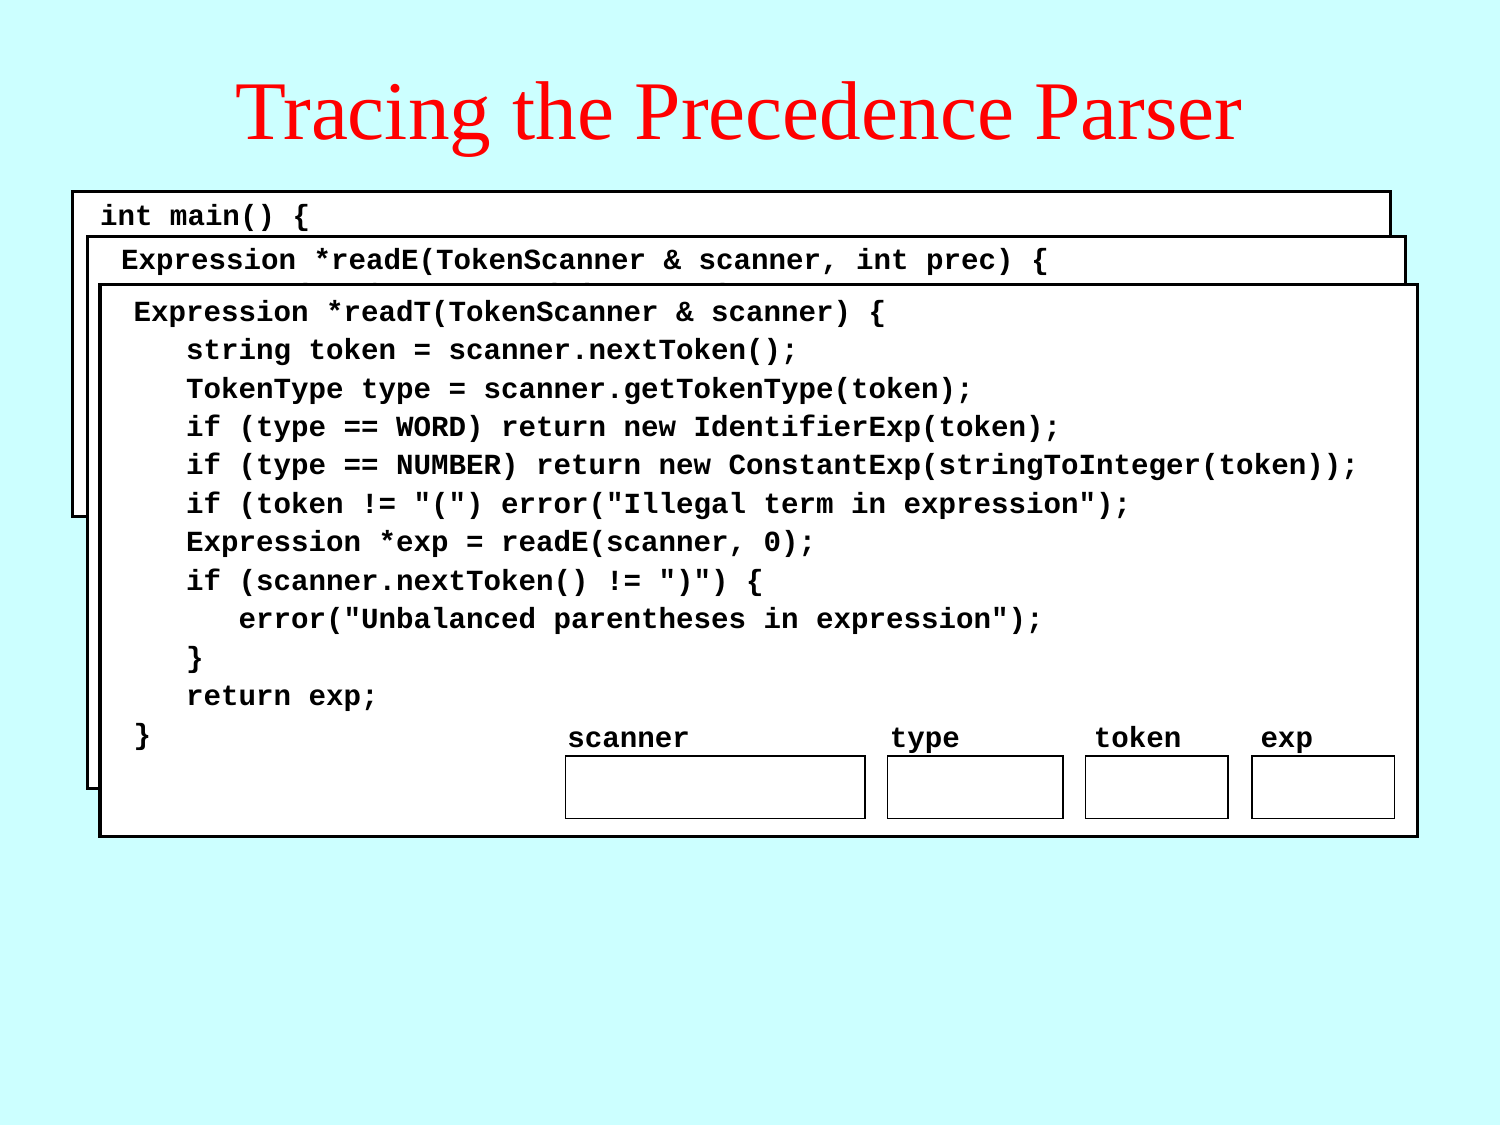

# Tracing the Precedence Parser
int main() {
   TokenScanner scanner = new TokenScanner();
   scanner.setInput("odd = 2 * n + 1");
   scanner.ignoreWhitespace();
   Expression *exp = readE(scanner, 0);
   . . .
}

Expression *readE(TokenScanner & scanner, int prec) {
   Expression *exp = readT(scanner);
   string token;
   while (true) {
      token = scanner.nextToken();
      int tprec = precedence(token);
      if (tprec <= prec) break;
      Expression *rhs = readE(scanner, tprec);
      exp = new CompoundExp(token, exp, rhs);
   }
   scanner.saveToken(token);
   return exp;
}

scanner
prec
tprec
token
exp
rhs

Expression *readT(TokenScanner & scanner) {
   string token = scanner.nextToken();
   TokenType type = scanner.getTokenType(token);
   if (type == WORD) return new IdentifierExp(token);
   if (type == NUMBER) return new ConstantExp(stringToInteger(token));
   if (token != "(") error("Illegal term in expression");
   Expression *exp = readE(scanner, 0);
   if (scanner.nextToken() != ")") {
      error("Unbalanced parentheses in expression");
   }
   return exp;
}

scanner
token
exp
type

0
odd = 2 * n + 1